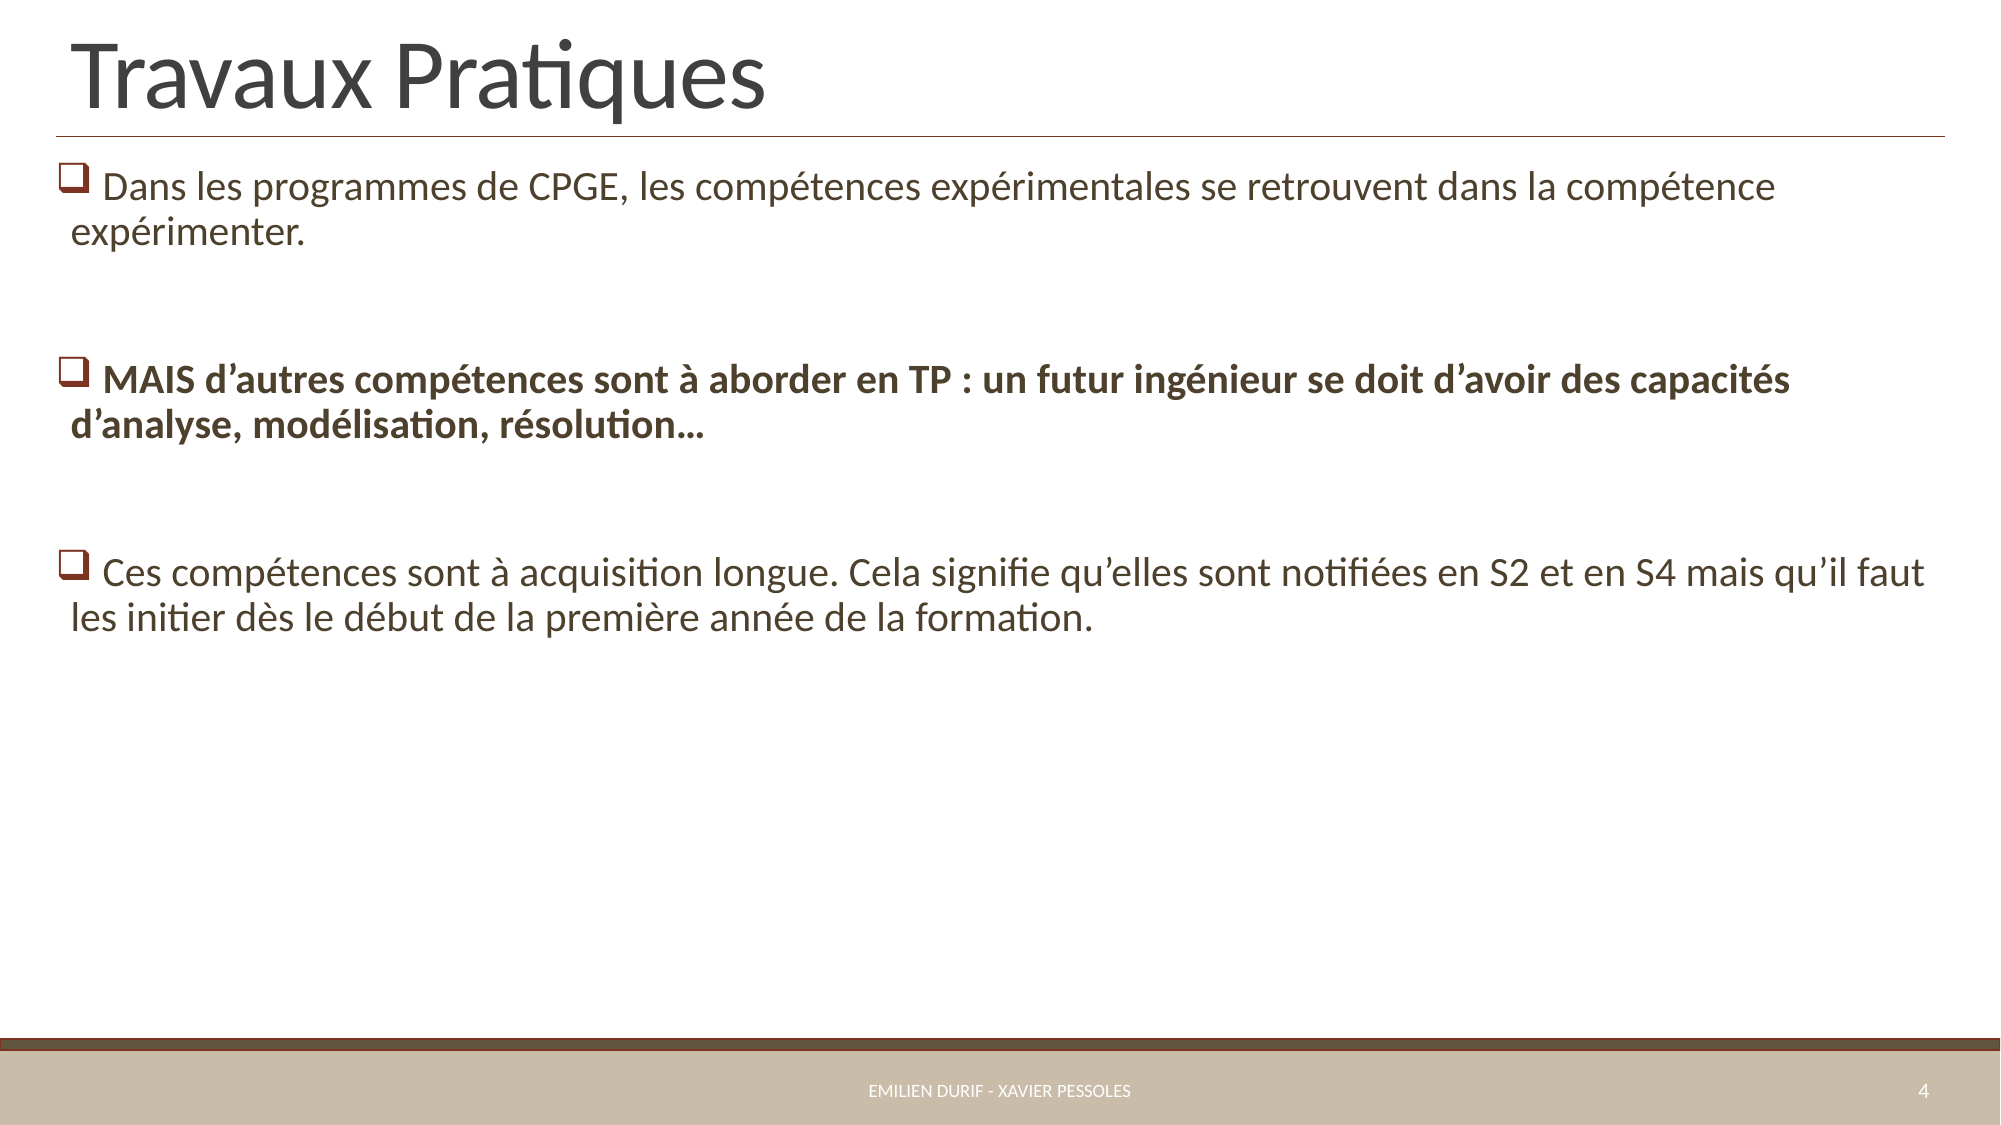

# Travaux Pratiques
 Dans les programmes de CPGE, les compétences expérimentales se retrouvent dans la compétence expérimenter.

 MAIS d’autres compétences sont à aborder en TP : un futur ingénieur se doit d’avoir des capacités d’analyse, modélisation, résolution…

 Ces compétences sont à acquisition longue. Cela signifie qu’elles sont notifiées en S2 et en S4 mais qu’il faut les initier dès le début de la première année de la formation.
Emilien Durif - Xavier Pessoles
4